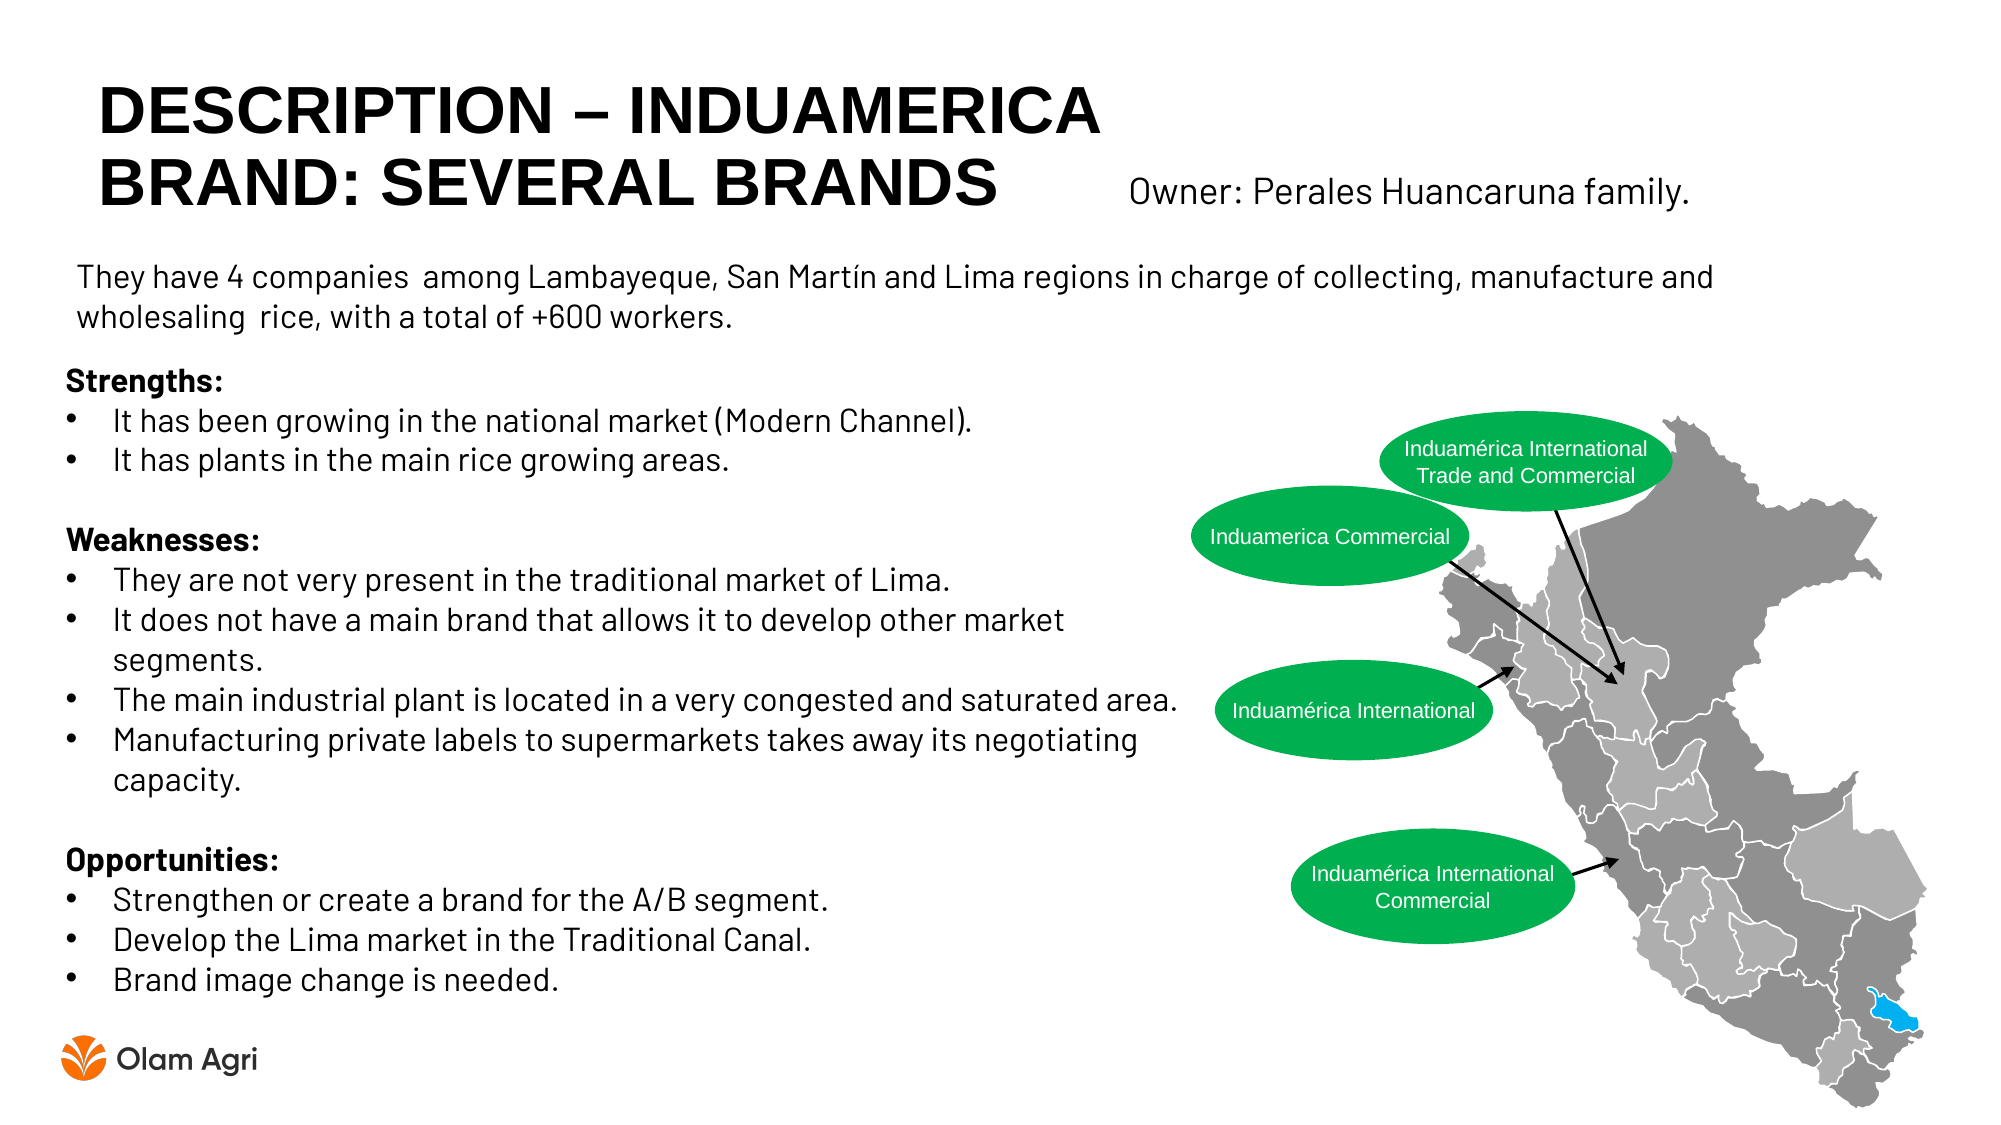

# DESCRIPTION – INDUAMERICA BRAND: SEVERAL BRANDS
Owner: Perales Huancaruna family.
They have 4 companies  among Lambayeque, San Martín and Lima regions in charge of collecting, manufacture and wholesaling  rice, with a total of +600 workers.
Strengths:
It has been growing in the national market (Modern Channel).
It has plants in the main rice growing areas.

Weaknesses:
They are not very present in the traditional market of Lima.
It does not have a main brand that allows it to develop other market segments.
The main industrial plant is located in a very congested and saturated area.
Manufacturing private labels to supermarkets takes away its negotiating capacity.

Opportunities:
Strengthen or create a brand for the A/B segment.
Develop the Lima market in the Traditional Canal.
Brand image change is needed.
Induamérica International
Trade and Commercial

Induamerica Commercial
Induamérica International
Induamérica International
Commercial